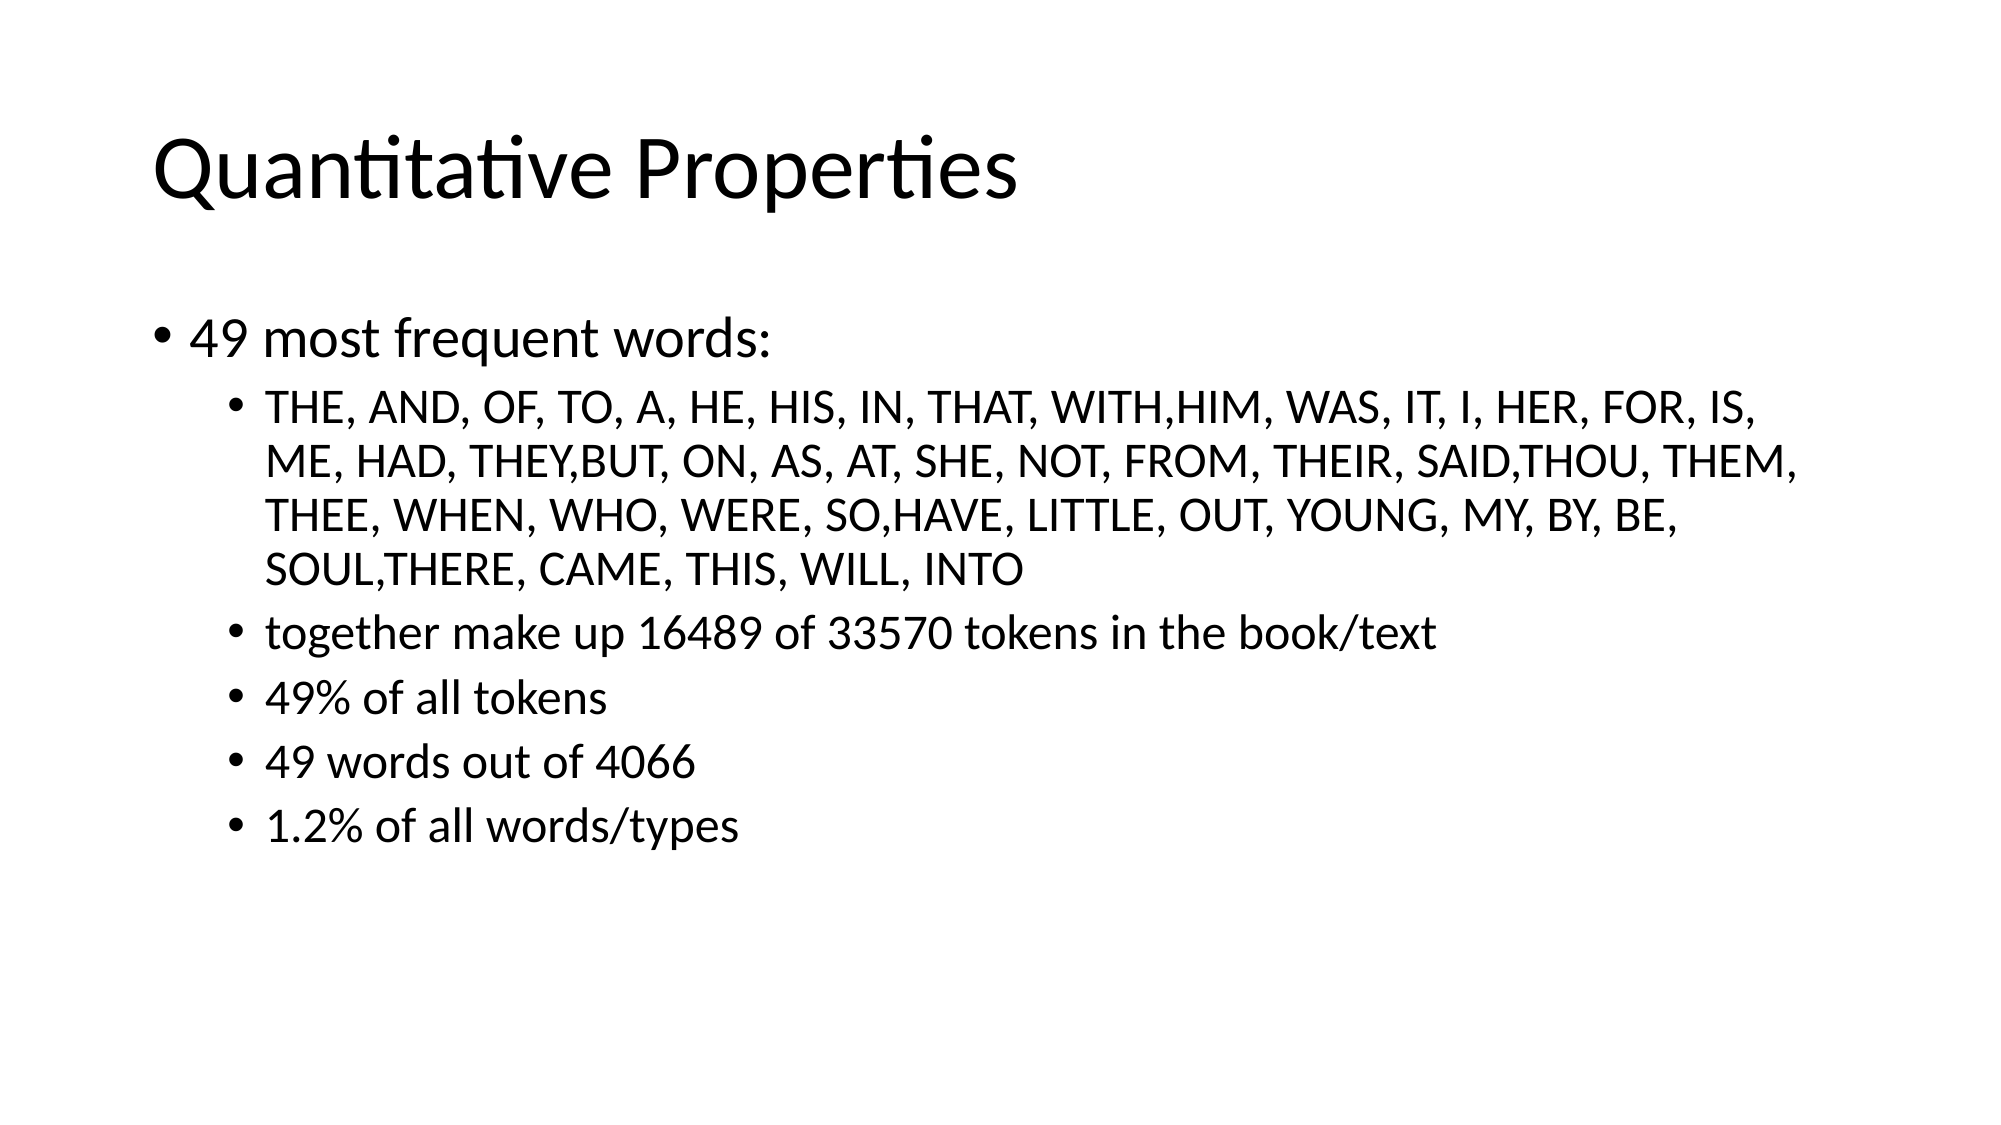

# Quantitative Properties
49 most frequent words:
THE, AND, OF, TO, A, HE, HIS, IN, THAT, WITH,HIM, WAS, IT, I, HER, FOR, IS, ME, HAD, THEY,BUT, ON, AS, AT, SHE, NOT, FROM, THEIR, SAID,THOU, THEM, THEE, WHEN, WHO, WERE, SO,HAVE, LITTLE, OUT, YOUNG, MY, BY, BE, SOUL,THERE, CAME, THIS, WILL, INTO
together make up 16489 of 33570 tokens in the book/text
49% of all tokens
49 words out of 4066
1.2% of all words/types